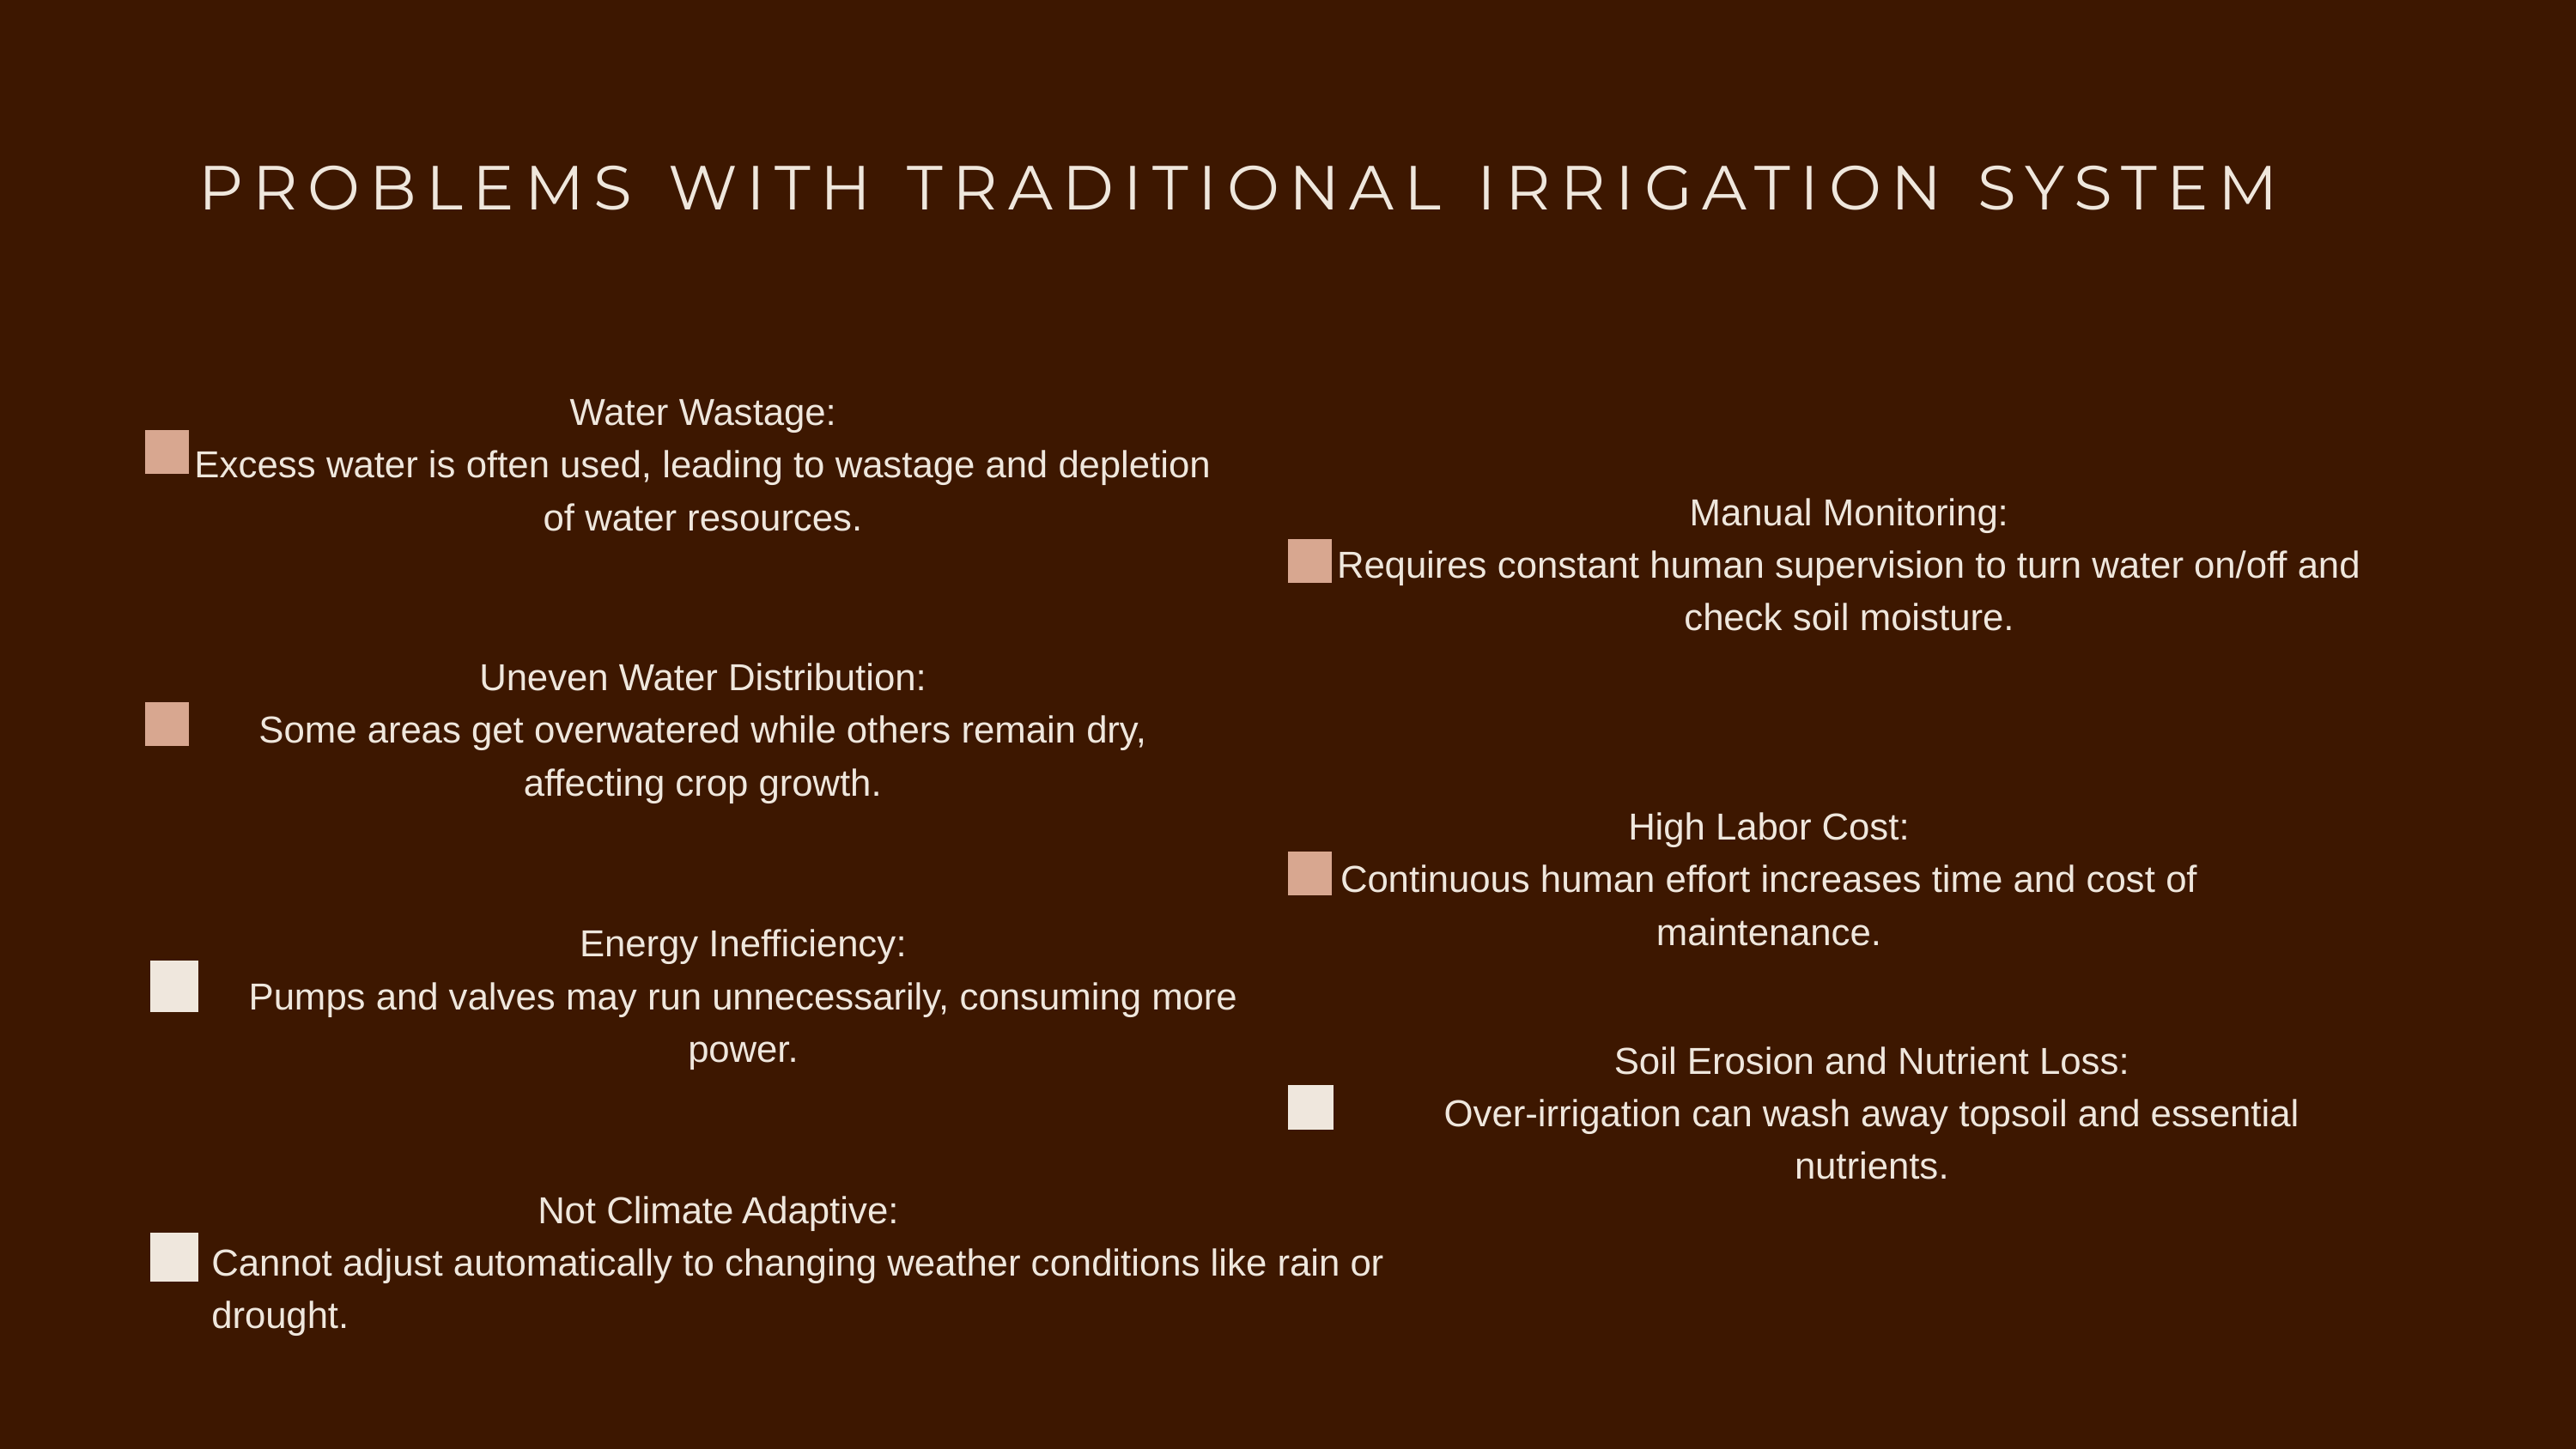

PROBLEMS WITH TRADITIONAL IRRIGATION SYSTEM

Water Wastage:
Excess water is often used, leading to wastage and depletion of water resources.
Manual Monitoring:
Requires constant human supervision to turn water on/off and check soil moisture.

Uneven Water Distribution:
Some areas get overwatered while others remain dry, affecting crop growth.

High Labor Cost:
Continuous human effort increases time and cost of maintenance.

Energy Inefficiency:
Pumps and valves may run unnecessarily, consuming more power.

Soil Erosion and Nutrient Loss:
Over-irrigation can wash away topsoil and essential nutrients.

                               Not Climate Adaptive:
Cannot adjust automatically to changing weather conditions like rain or drought.